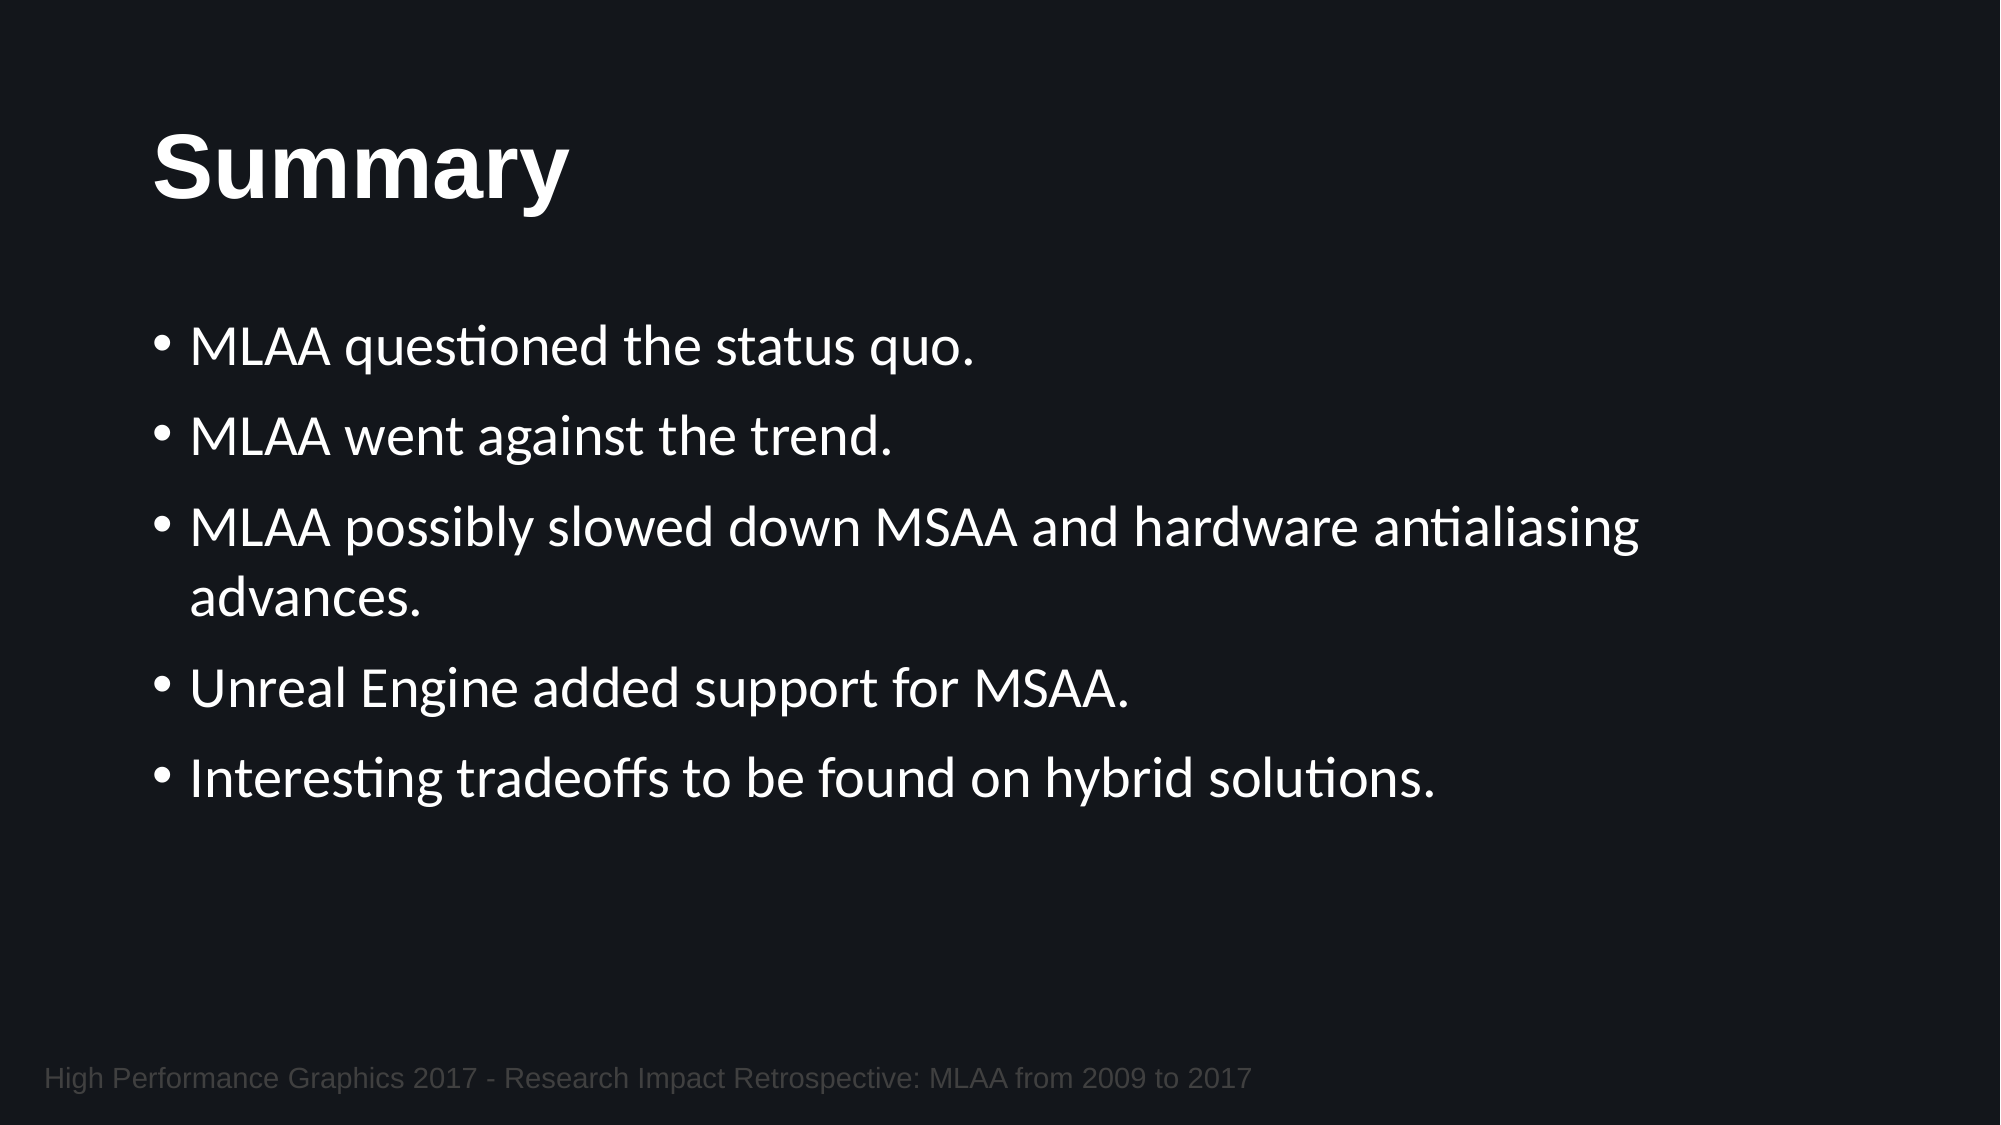

# Summary
MLAA questioned the status quo.
MLAA went against the trend.
MLAA possibly slowed down MSAA and hardware antialiasing advances.
Unreal Engine added support for MSAA.
Interesting tradeoffs to be found on hybrid solutions.

High Performance Graphics 2017 - Research Impact Retrospective: MLAA from 2009 to 2017